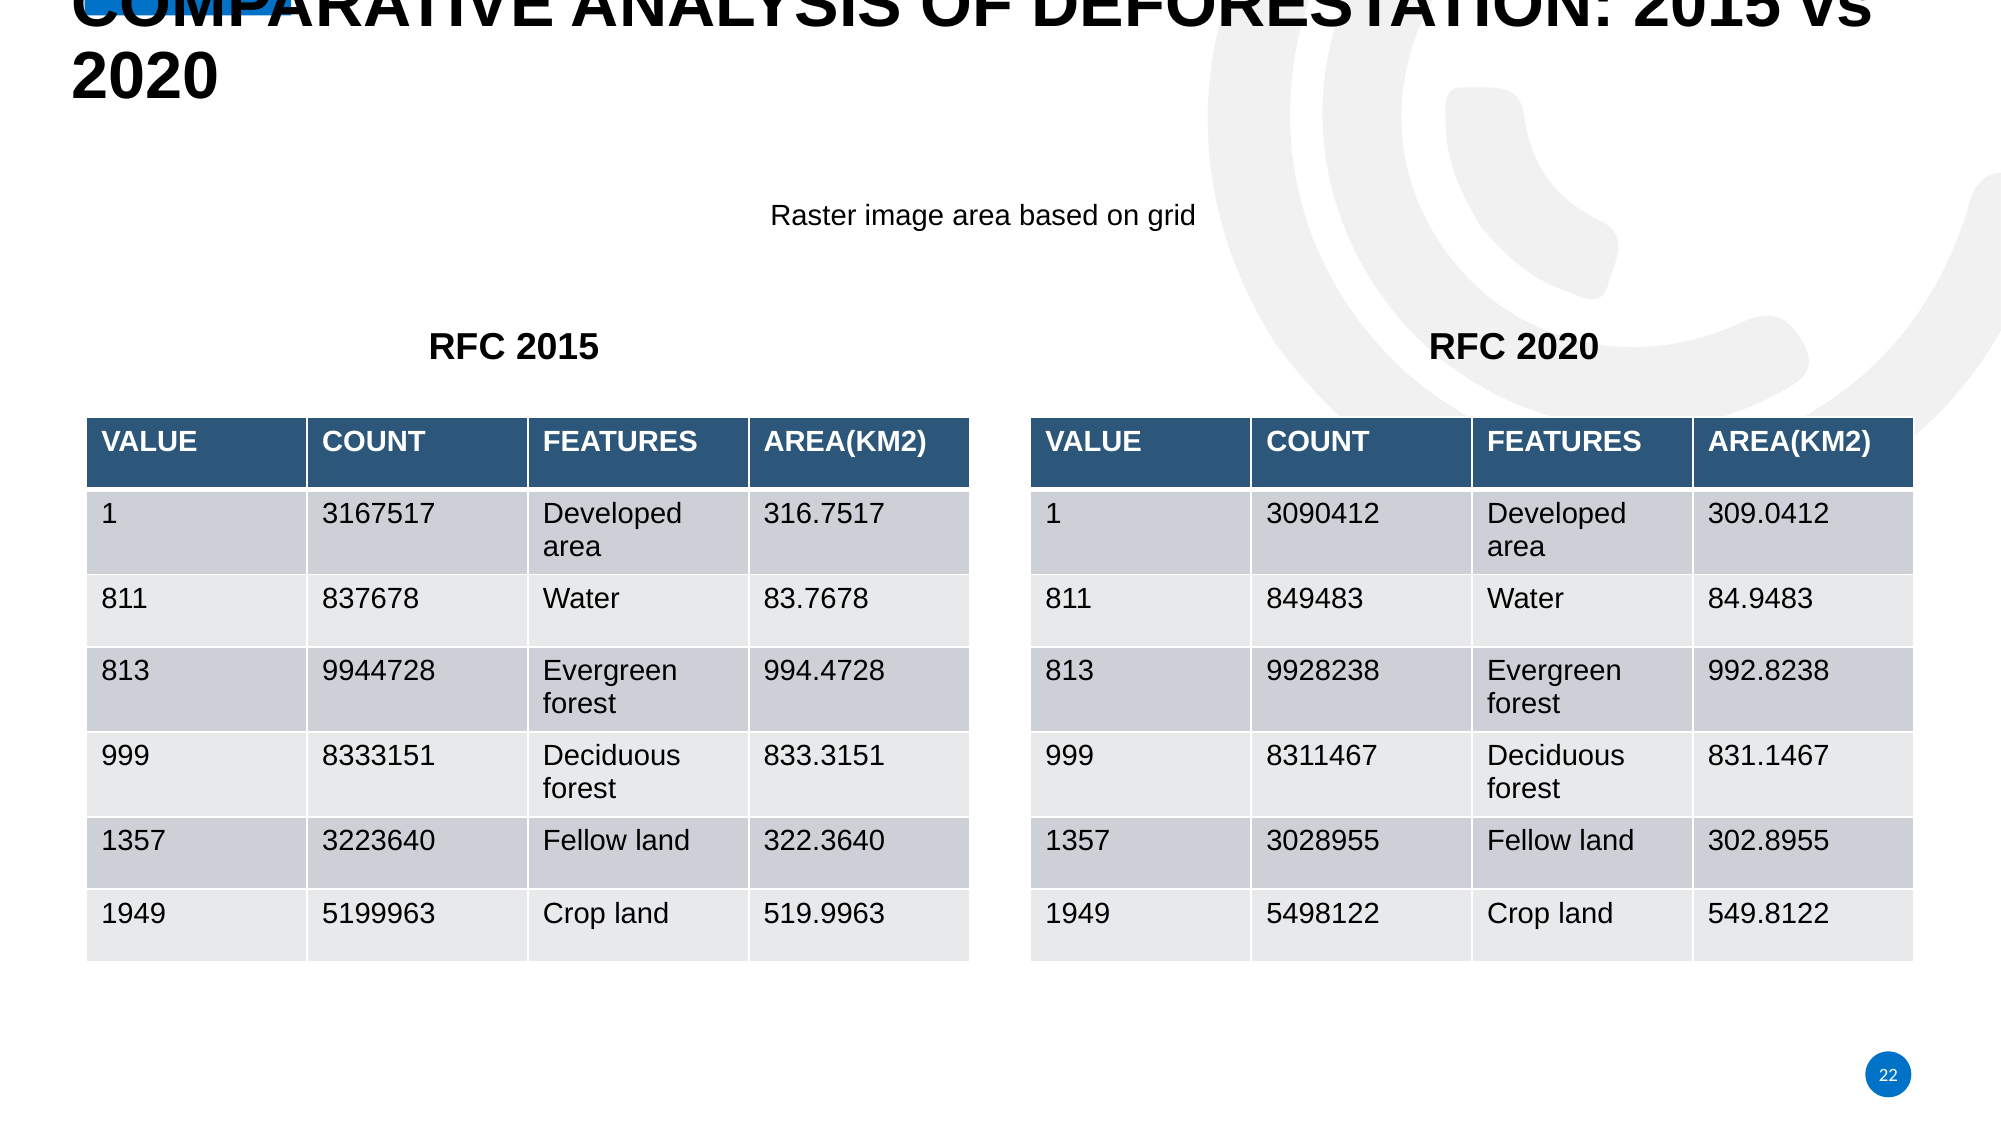

# COMPARATIVE ANALYSIS OF DEFORESTATION: 2015 vs 2020
Raster image area based on grid
RFC 2015
RFC 2020
| VALUE | COUNT | FEATURES | AREA(KM2) |
| --- | --- | --- | --- |
| 1 | 3167517 | Developed area | 316.7517 |
| 811 | 837678 | Water | 83.7678 |
| 813 | 9944728 | Evergreen forest | 994.4728 |
| 999 | 8333151 | Deciduous forest | 833.3151 |
| 1357 | 3223640 | Fellow land | 322.3640 |
| 1949 | 5199963 | Crop land | 519.9963 |
| VALUE | COUNT | FEATURES | AREA(KM2) |
| --- | --- | --- | --- |
| 1 | 3090412 | Developed area | 309.0412 |
| 811 | 849483 | Water | 84.9483 |
| 813 | 9928238 | Evergreen forest | 992.8238 |
| 999 | 8311467 | Deciduous forest | 831.1467 |
| 1357 | 3028955 | Fellow land | 302.8955 |
| 1949 | 5498122 | Crop land | 549.8122 |

22